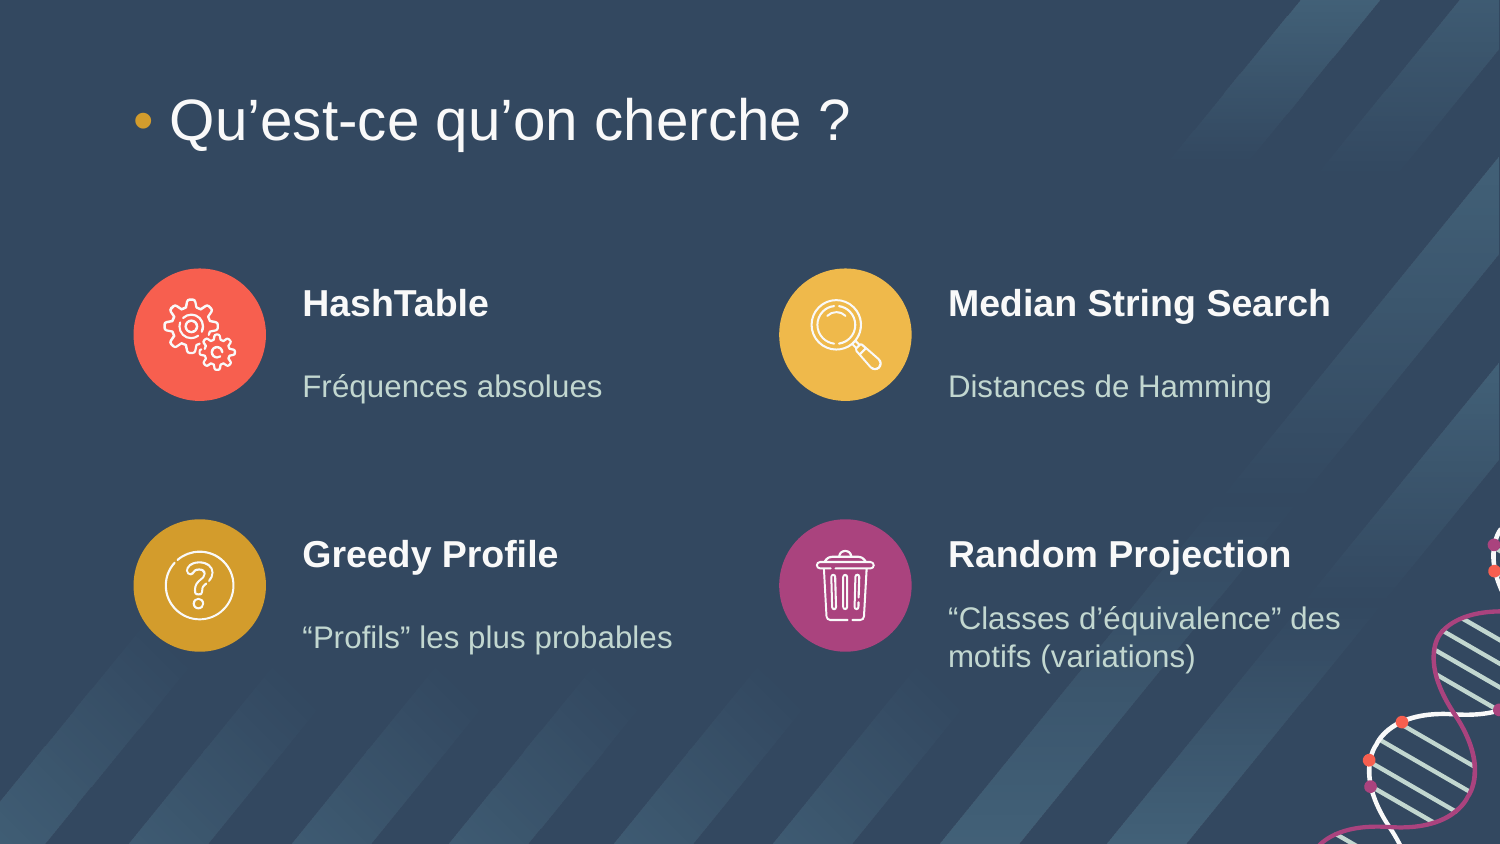

# • Qu’est-ce qu’on cherche ?
HashTable
Median String Search

Fréquences absolues
Distances de Hamming
Greedy Profile
Random Projection

“Profils” les plus probables
“Classes d’équivalence” des motifs (variations)